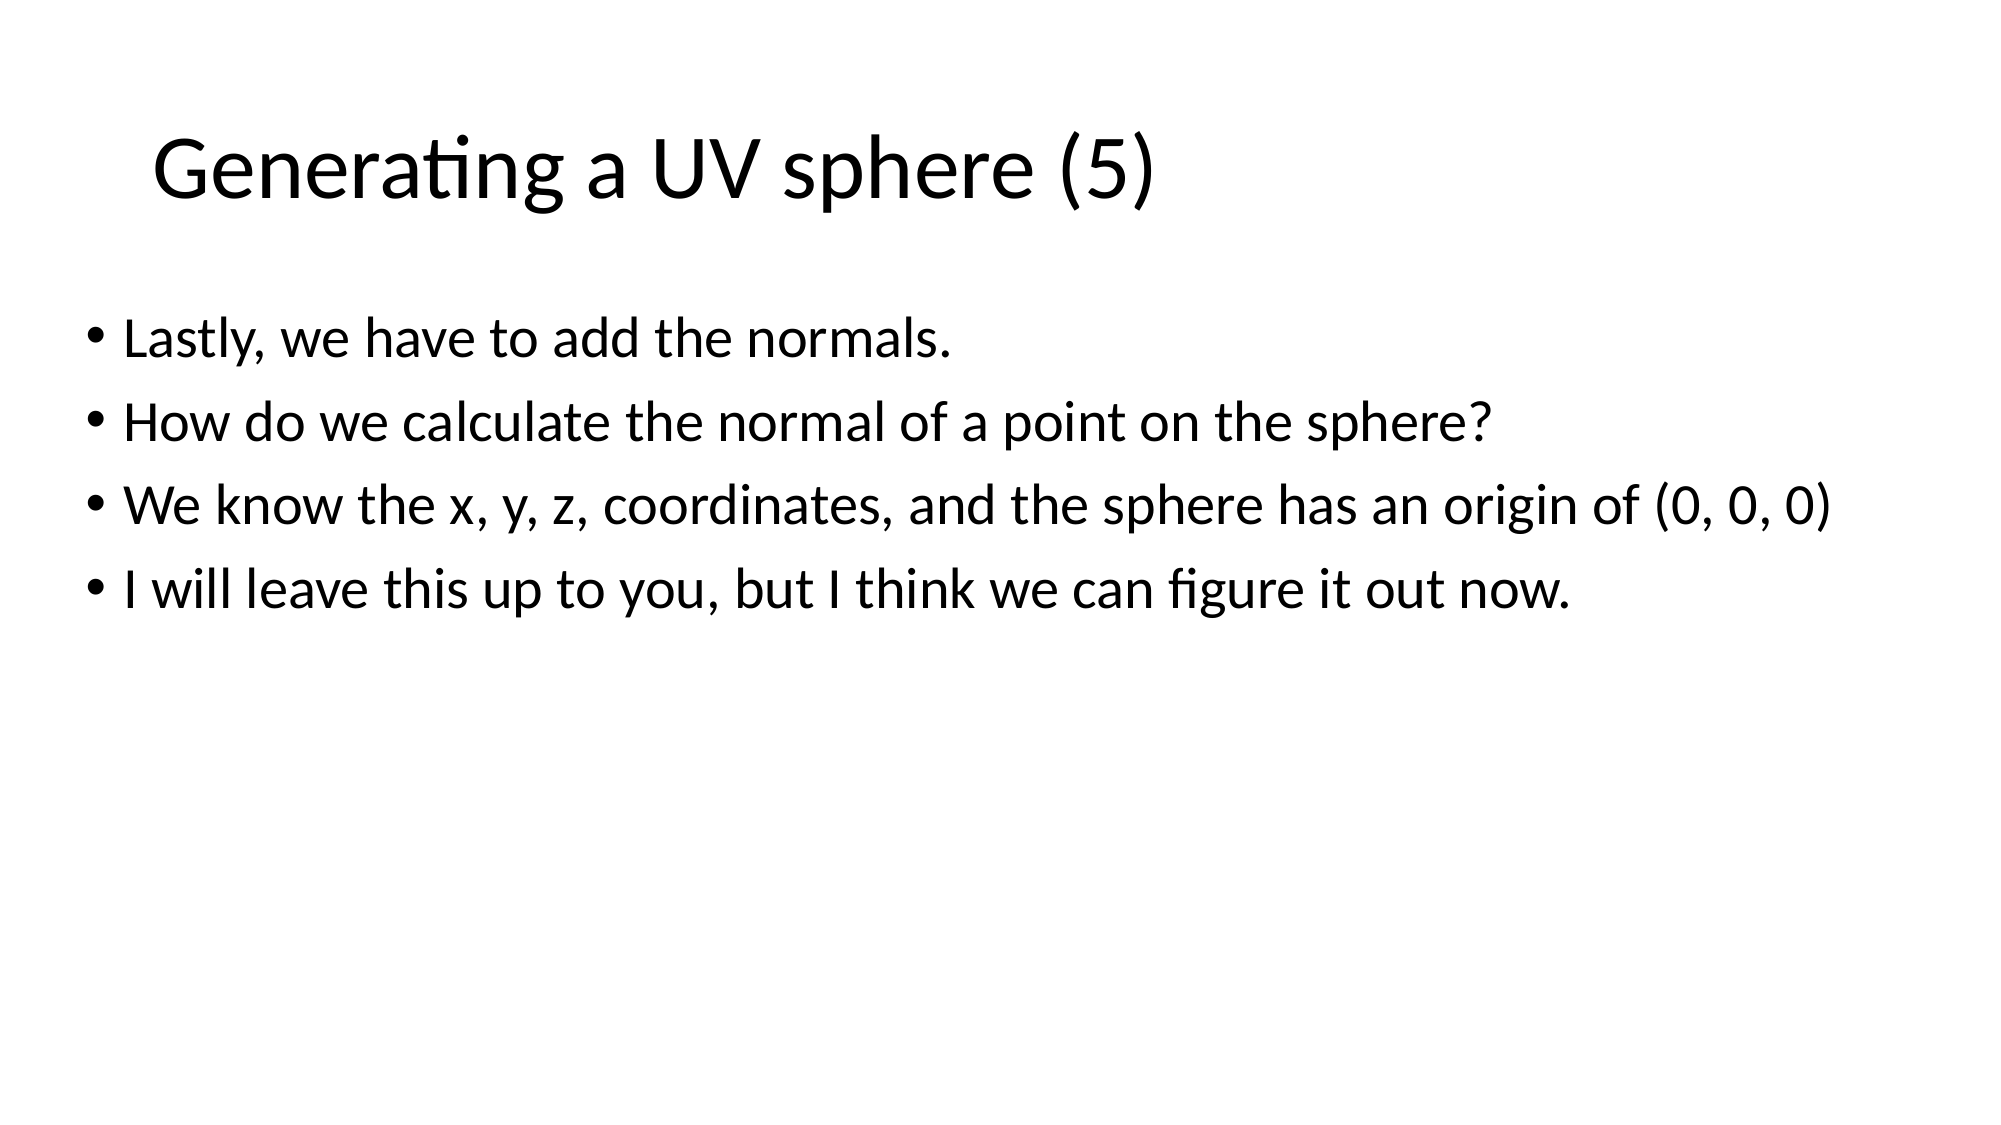

# Generating a UV sphere (5)
Lastly, we have to add the normals.
How do we calculate the normal of a point on the sphere?
We know the x, y, z, coordinates, and the sphere has an origin of (0, 0, 0)
I will leave this up to you, but I think we can figure it out now.